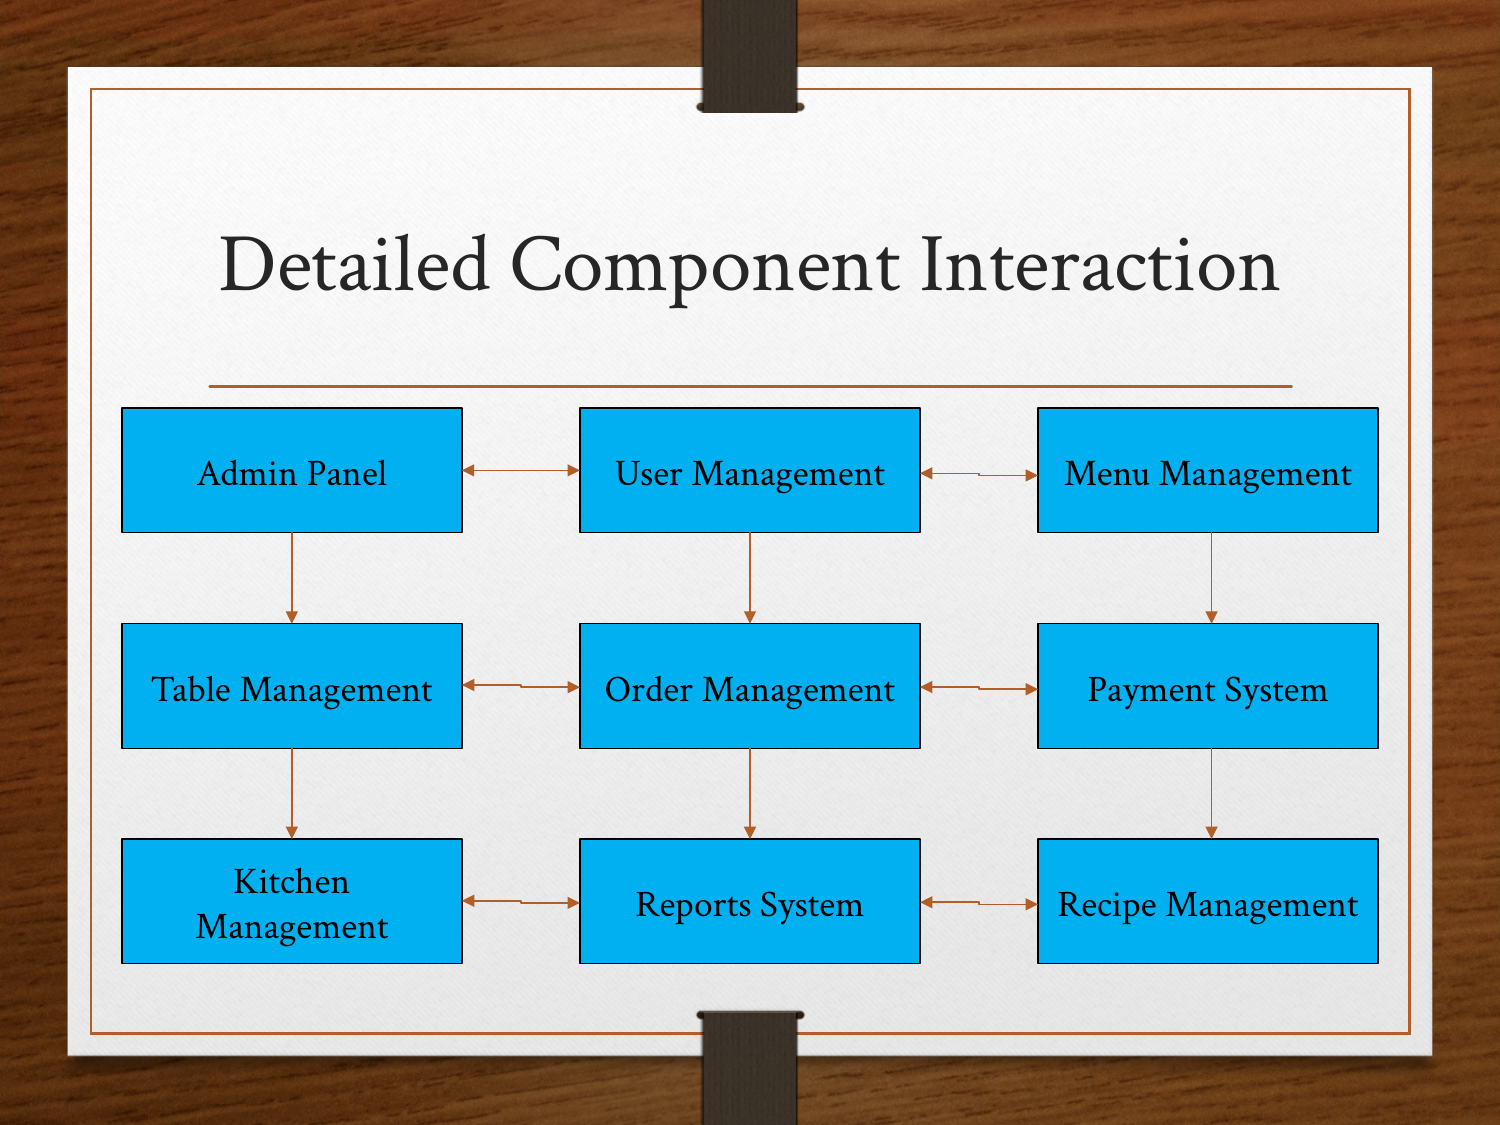

# Detailed Component Interaction
Admin Panel
User Management
Menu Management
Order Management
Table Management
Payment System
Recipe Management
Reports System
Kitchen Management